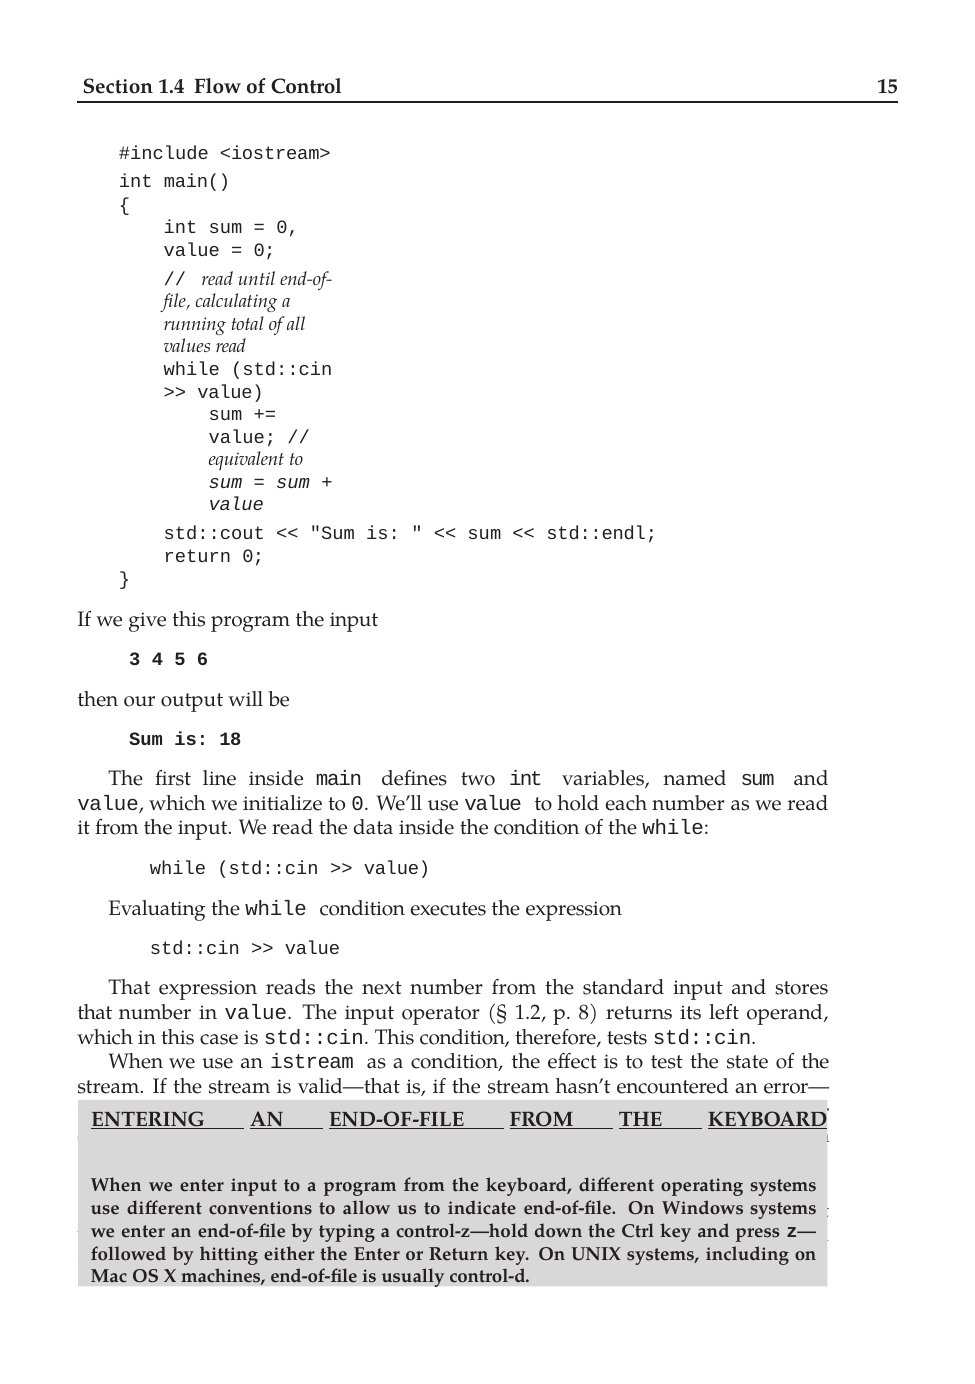

Section 1.4 Flow of Control
15

#include <iostream> int main()
{
int sum = 0, value = 0;
// read until end-of-file, calculating a running total of all values read
while (std::cin >> value)
sum += value; // equivalent to sum = sum + value
std::cout << "Sum is: " << sum << std::endl; return 0;
}
If we give this program the input
3 4 5 6
then our output will be
Sum is: 18
The first line inside main defines two int variables, named sum and value, which we initialize to 0. We’ll use value to hold each number as we read it from the input. We read the data inside the condition of the while:
while (std::cin >> value)
Evaluating the while condition executes the expression
std::cin >> value
That expression reads the next number from the standard input and stores that number in value. The input operator (§ 1.2, p. 8) returns its left operand, which in this case is std::cin. This condition, therefore, tests std::cin.
When we use an istream as a condition, the effect is to test the state of the stream. If the stream is valid—that is, if the stream hasn’t encountered an error— then the test succeeds. An istream becomes invalid when we hit end-of-file or encounter an invalid input, such as reading a value that is not an integer. An istream that is in an invalid state will cause the condition to yield false.
Thus, our while executes until we encounter end-of-file (or an input error).
The while body uses the compound assignment operator to add the current value to the evolving sum. Once the condition fails, the while ends. We fall through and execute the next statement, which prints the sum followed by endl.
Entering an End-of-File from the Keyboard
When we enter input to a program from the keyboard, different operating systems use different conventions to allow us to indicate end-of-file. On Windows systems we enter an end-of-file by typing a control-z—hold down the Ctrl key and press z— followed by hitting either the Enter or Return key. On UNIX systems, including on Mac OS X machines, end-of-file is usually control-d.